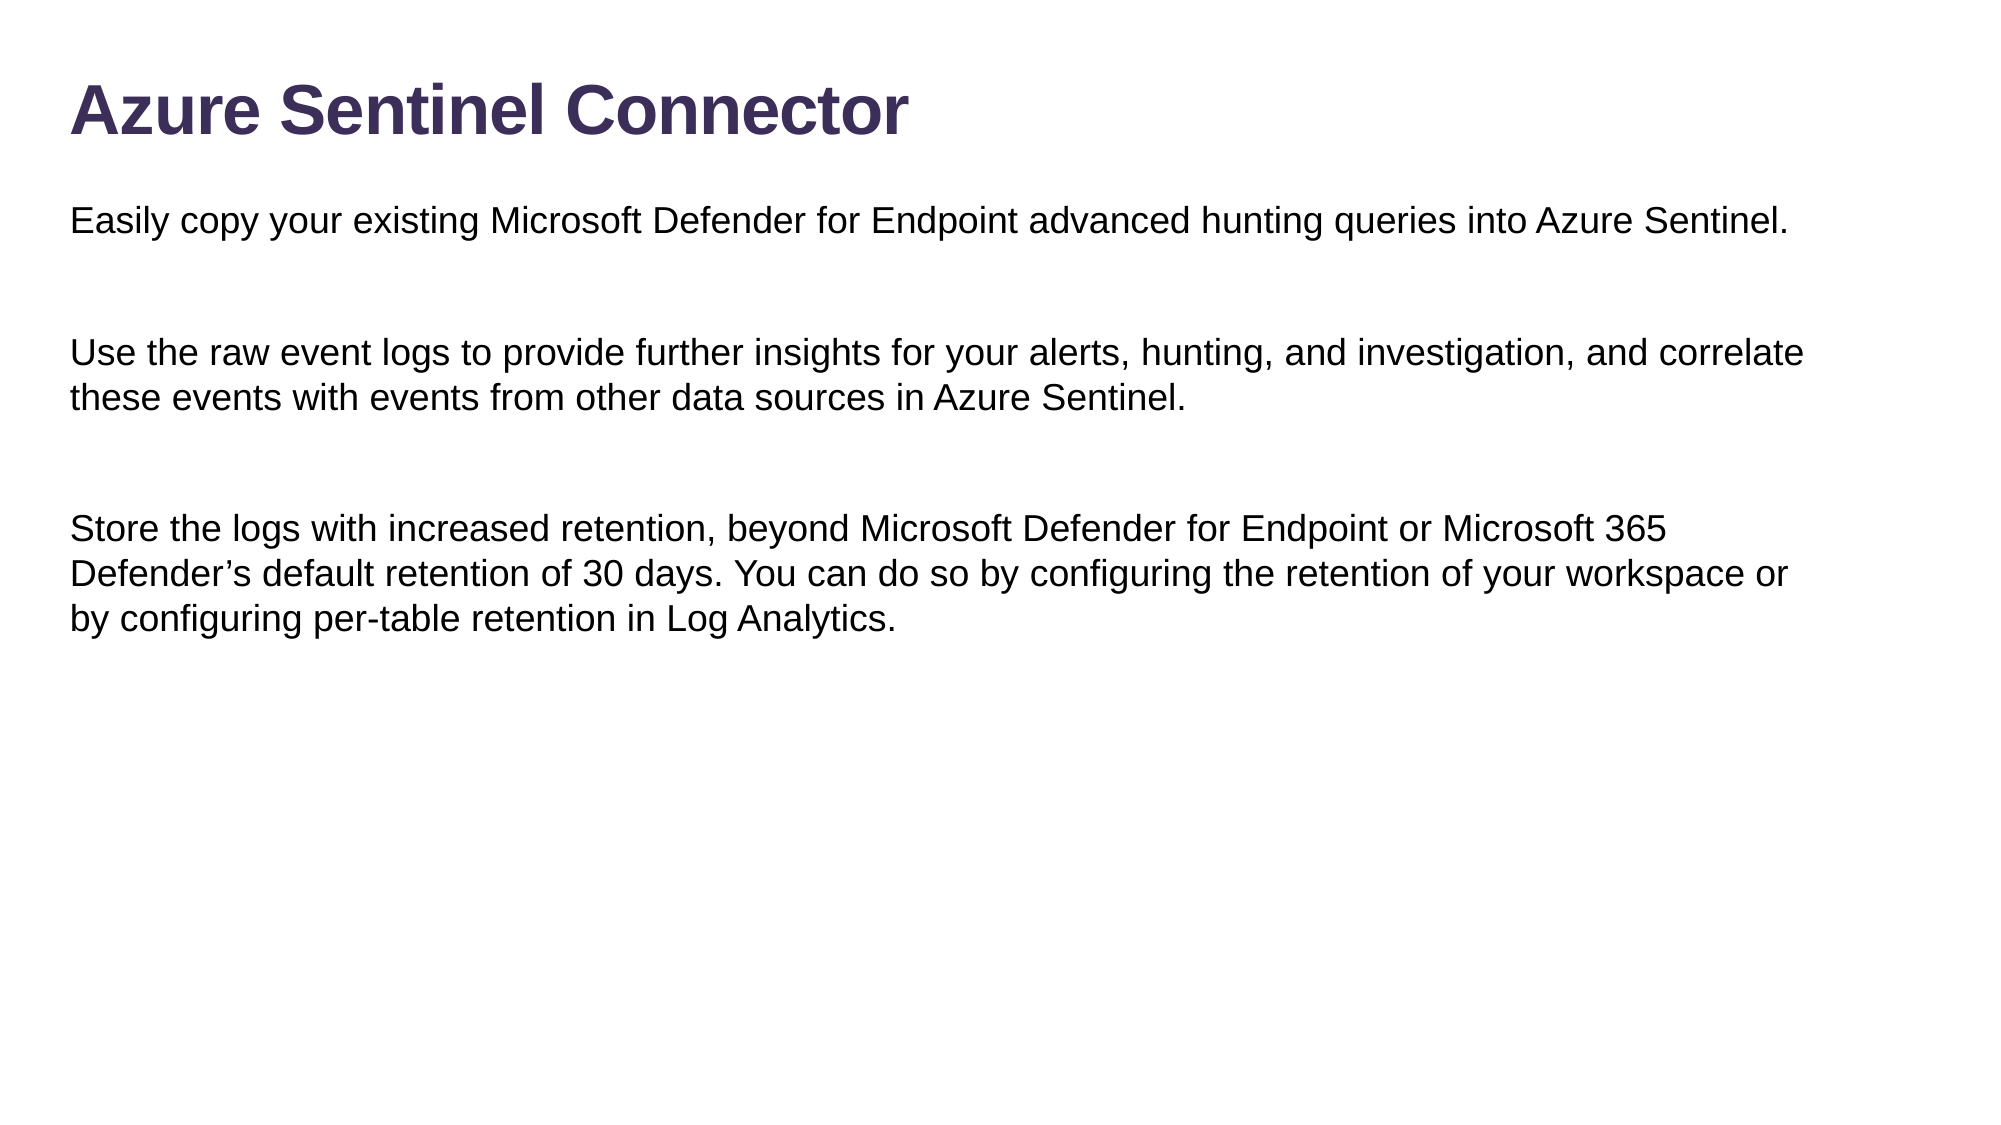

# Azure Sentinel Connector
Easily copy your existing Microsoft Defender for Endpoint advanced hunting queries into Azure Sentinel.

Use the raw event logs to provide further insights for your alerts, hunting, and investigation, and correlate these events with events from other data sources in Azure Sentinel.

Store the logs with increased retention, beyond Microsoft Defender for Endpoint or Microsoft 365 Defender’s default retention of 30 days. You can do so by configuring the retention of your workspace or by configuring per-table retention in Log Analytics.